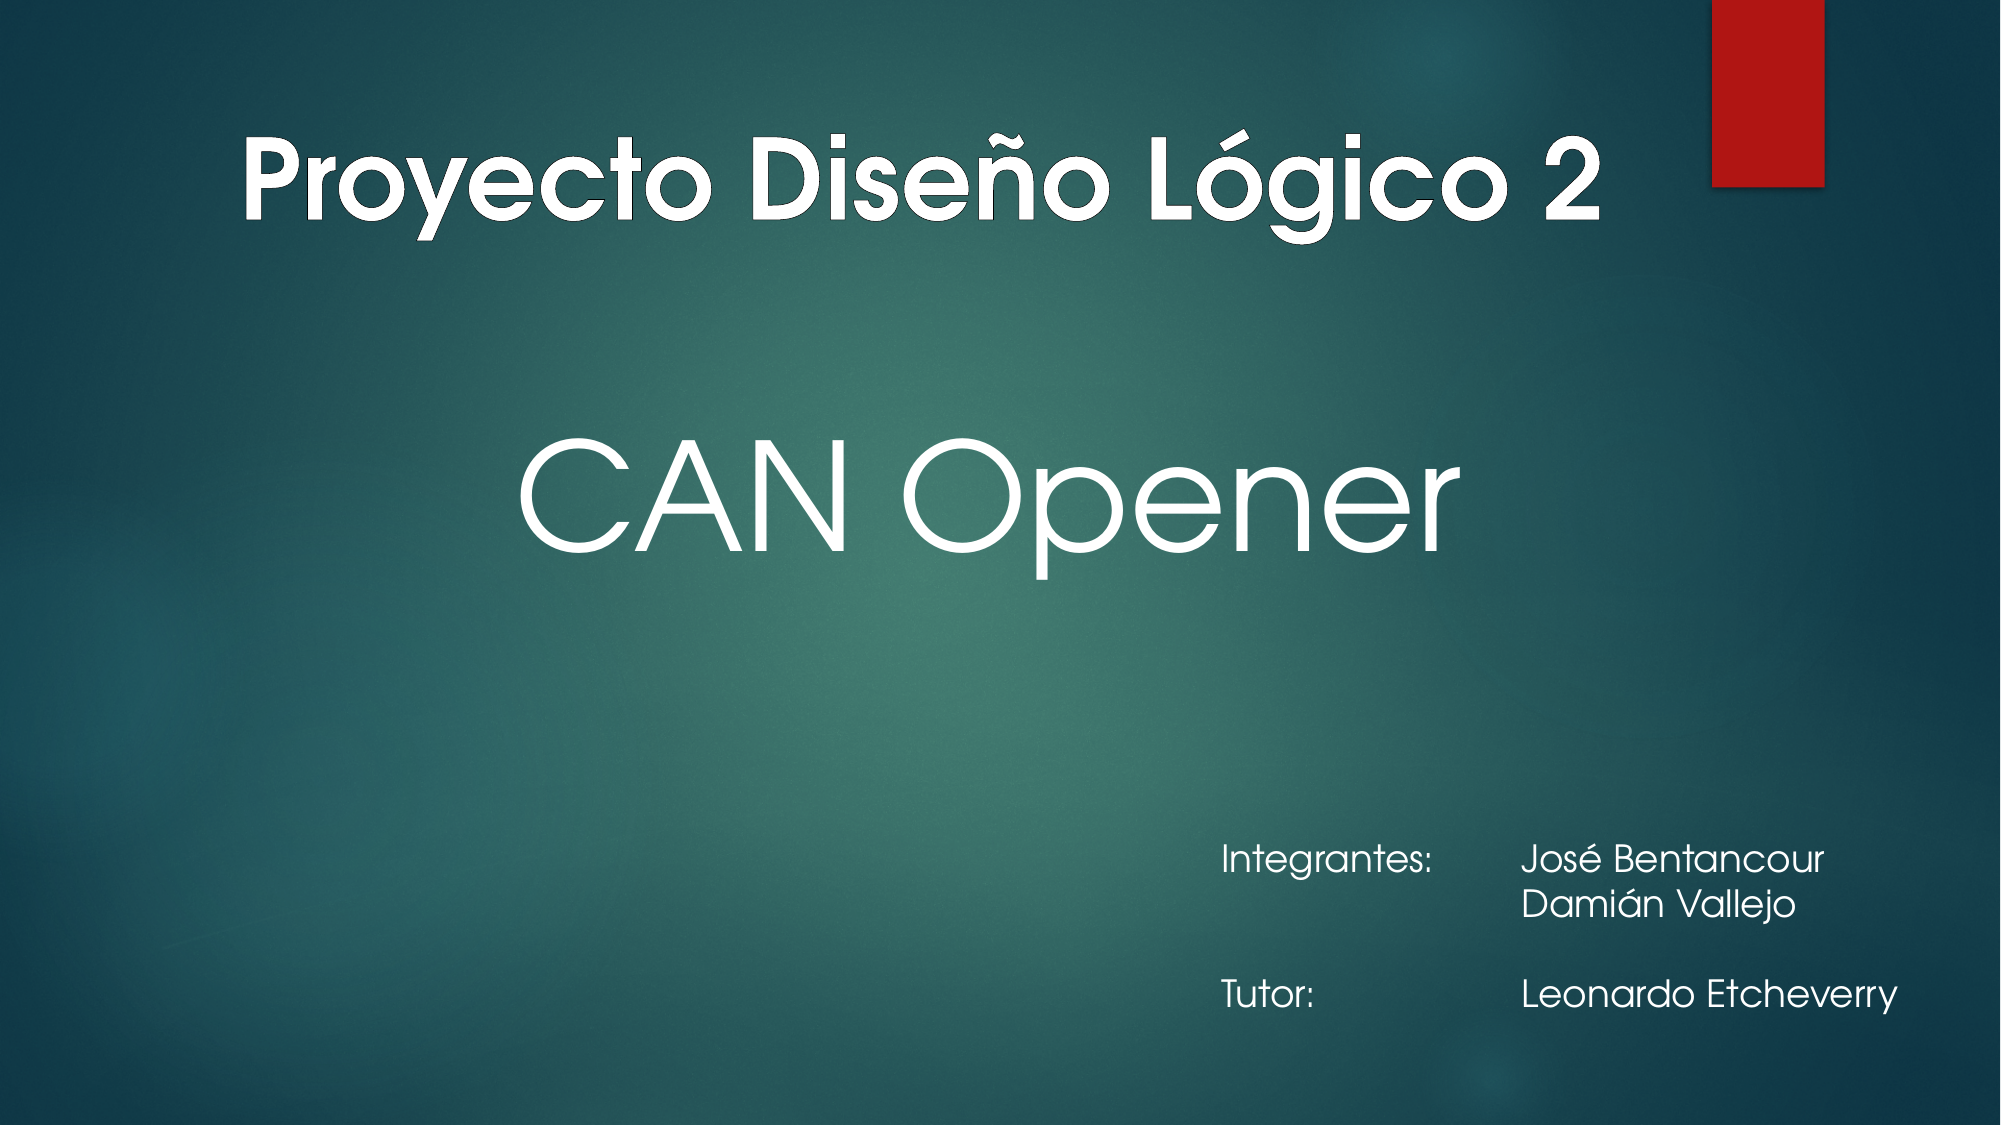

Proyecto Diseño Lógico 2
CAN Opener
Integrantes: 	José Bentancour
		Damián Vallejo

Tutor:		Leonardo Etcheverry